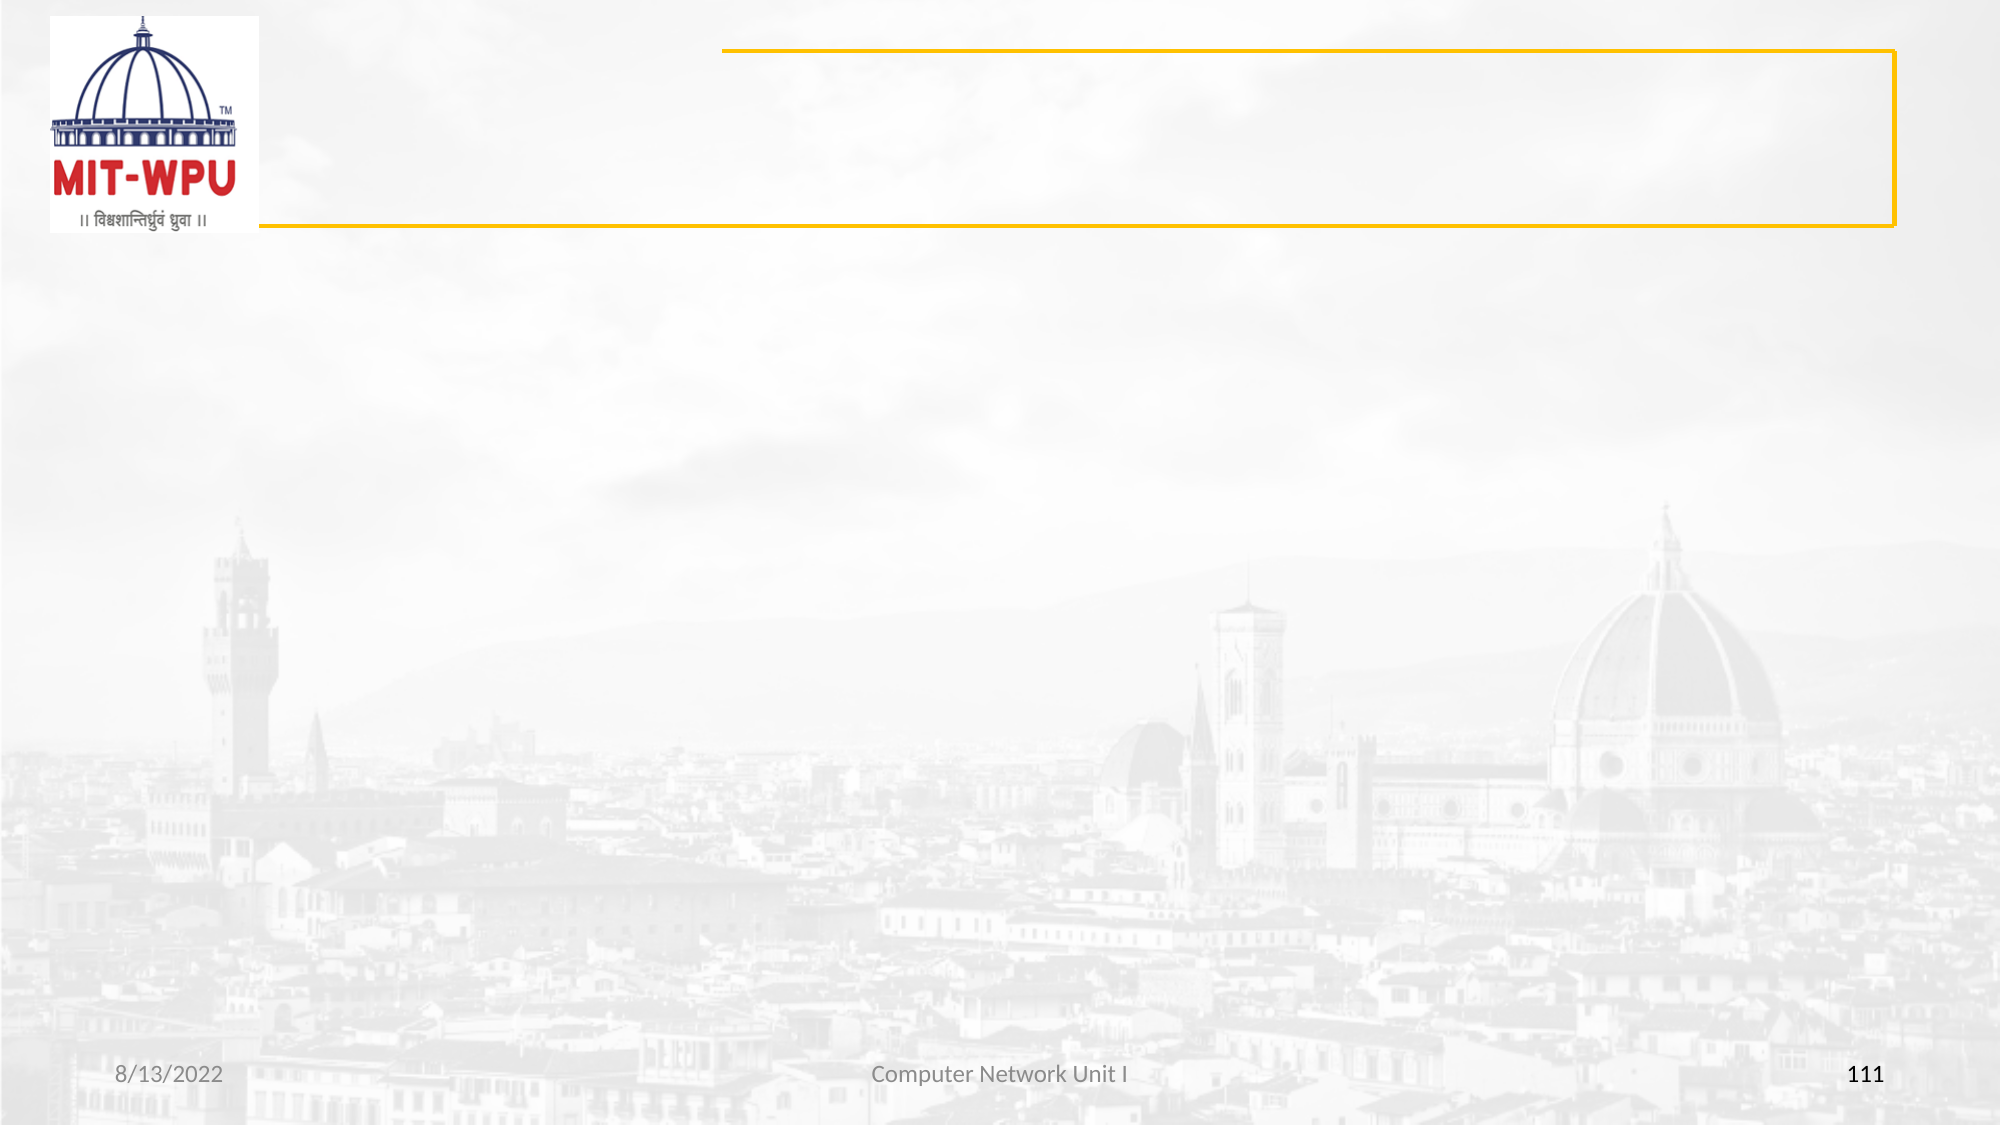

#

8/13/2022
Computer Network Unit I
111